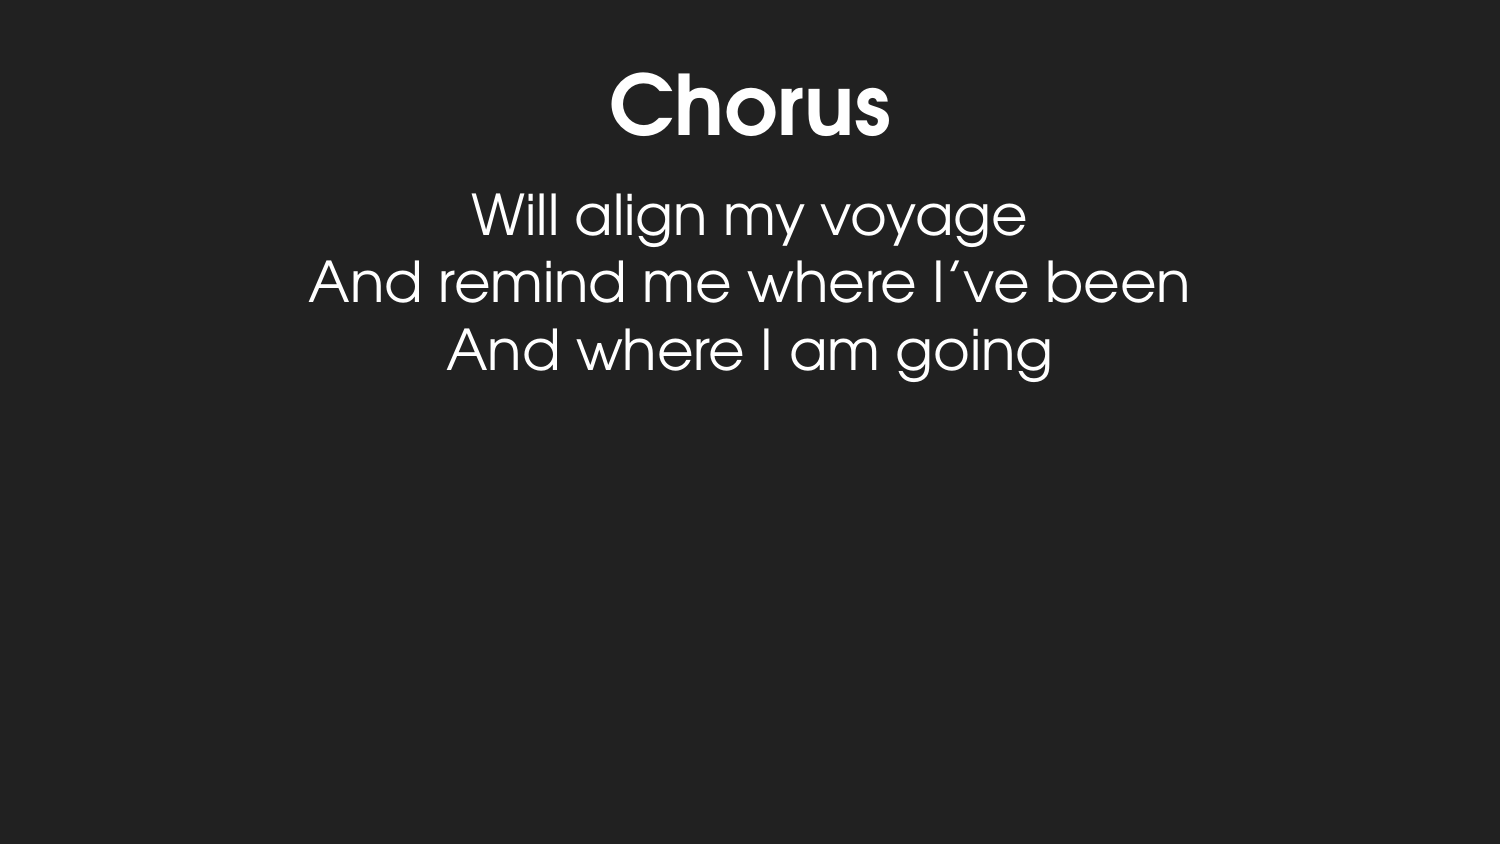

Chorus
Will align my voyage
And remind me where I’ve been
And where I am going